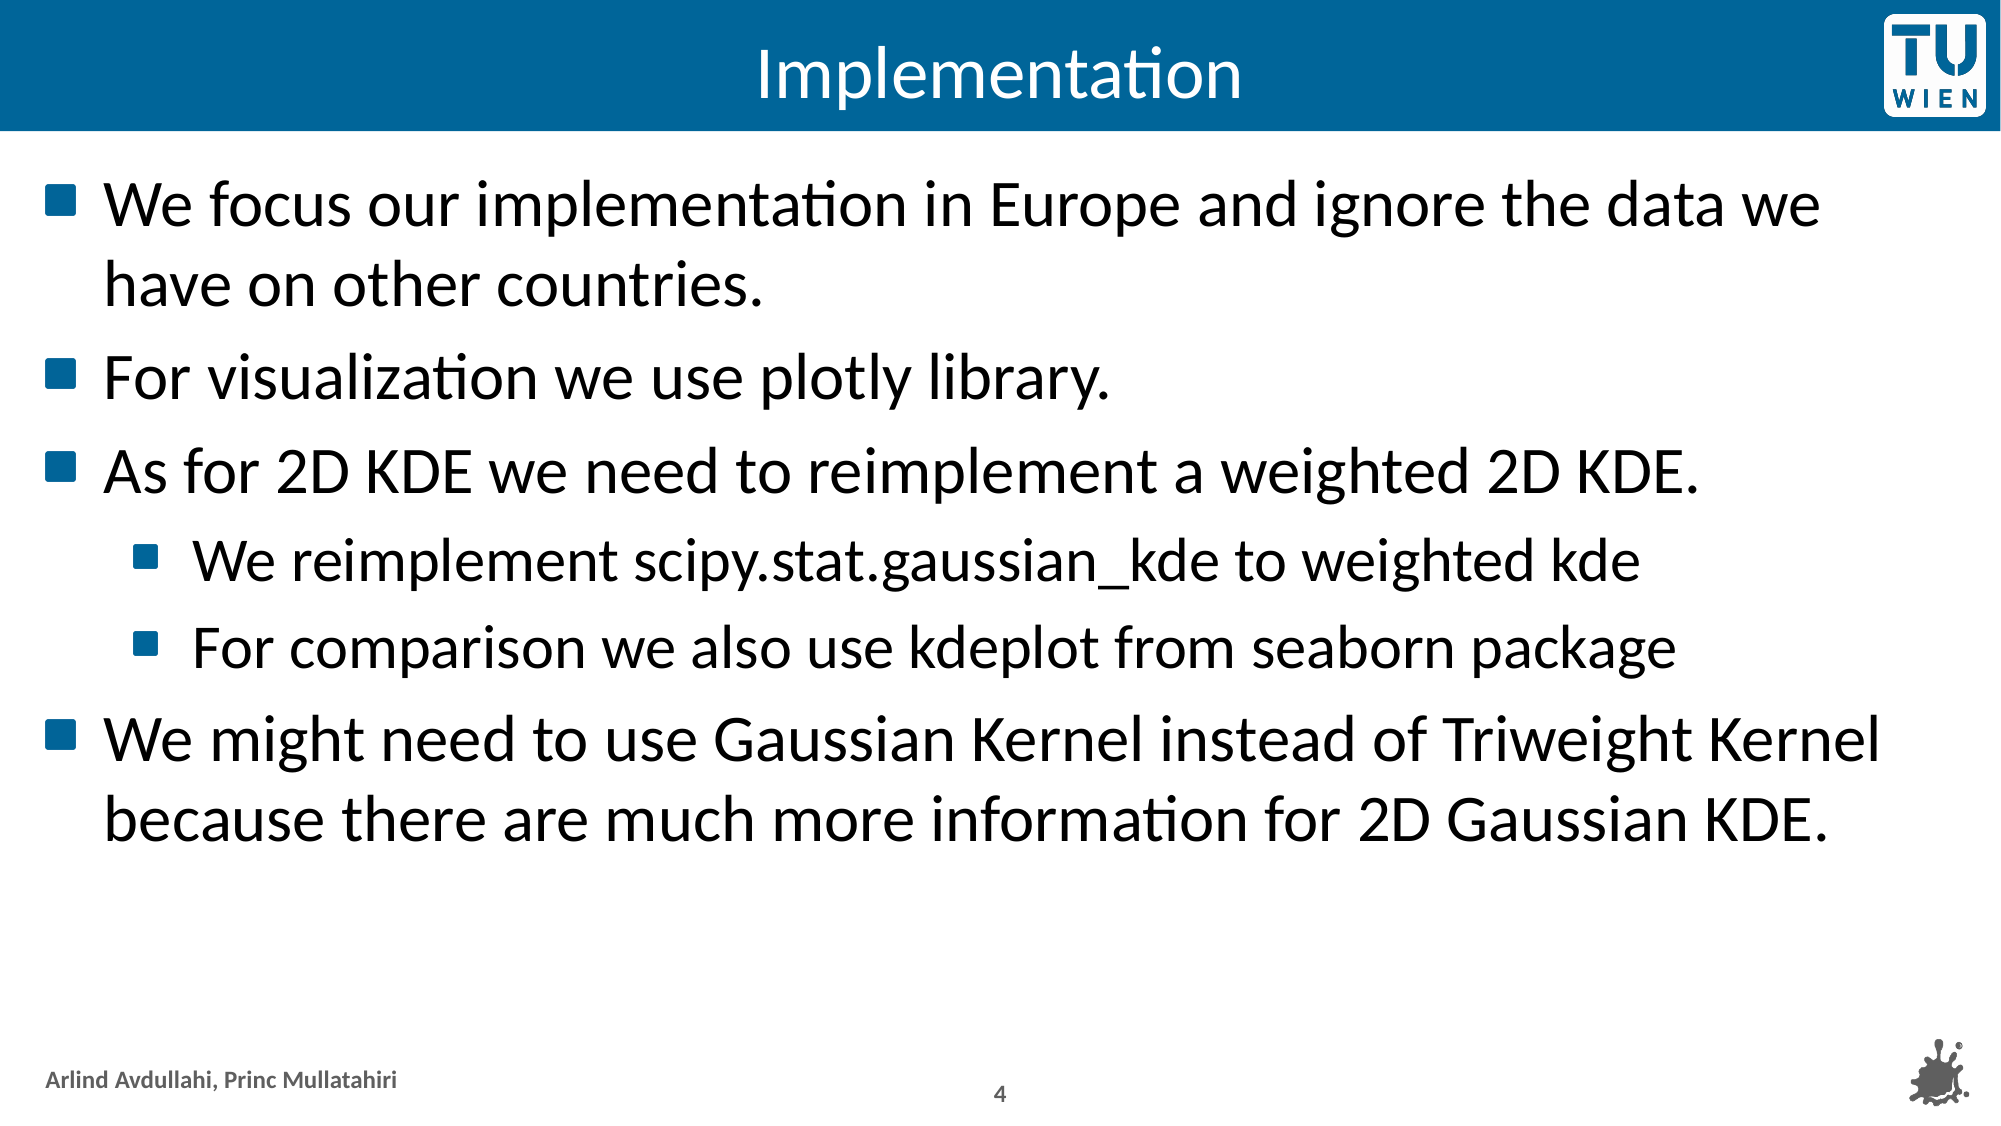

# Implementation
We focus our implementation in Europe and ignore the data we have on other countries.
For visualization we use plotly library.
As for 2D KDE we need to reimplement a weighted 2D KDE.
We reimplement scipy.stat.gaussian_kde to weighted kde
For comparison we also use kdeplot from seaborn package
We might need to use Gaussian Kernel instead of Triweight Kernel because there are much more information for 2D Gaussian KDE.

4
Arlind Avdullahi, Princ Mullatahiri